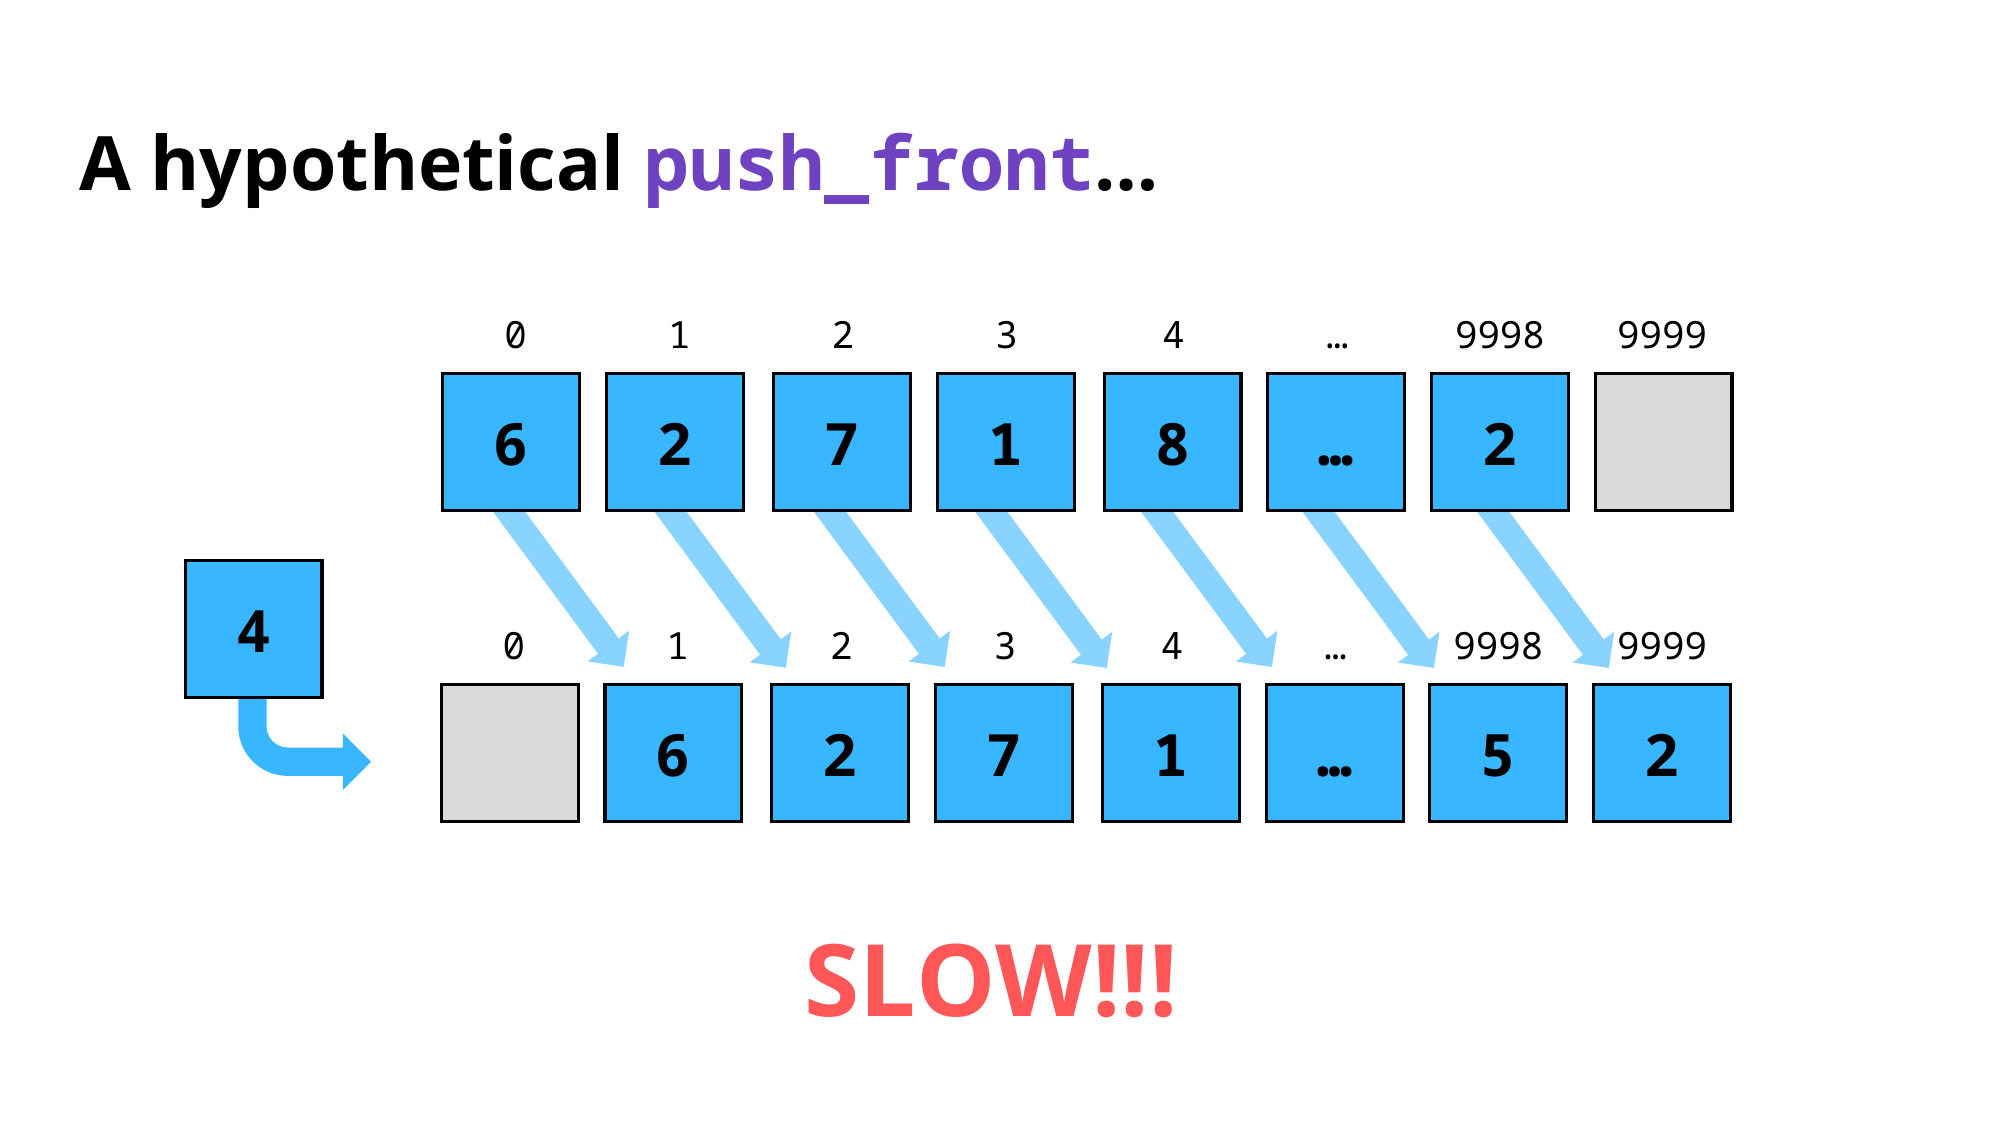

# A hypothetical push_front…
0
1
2
3
4
…
9998
9999
6
2
7
1
8
…
2

4

0
1
2
3
4
…
9998

6
2
7
1
…
5
2
9999
SLOW!!!